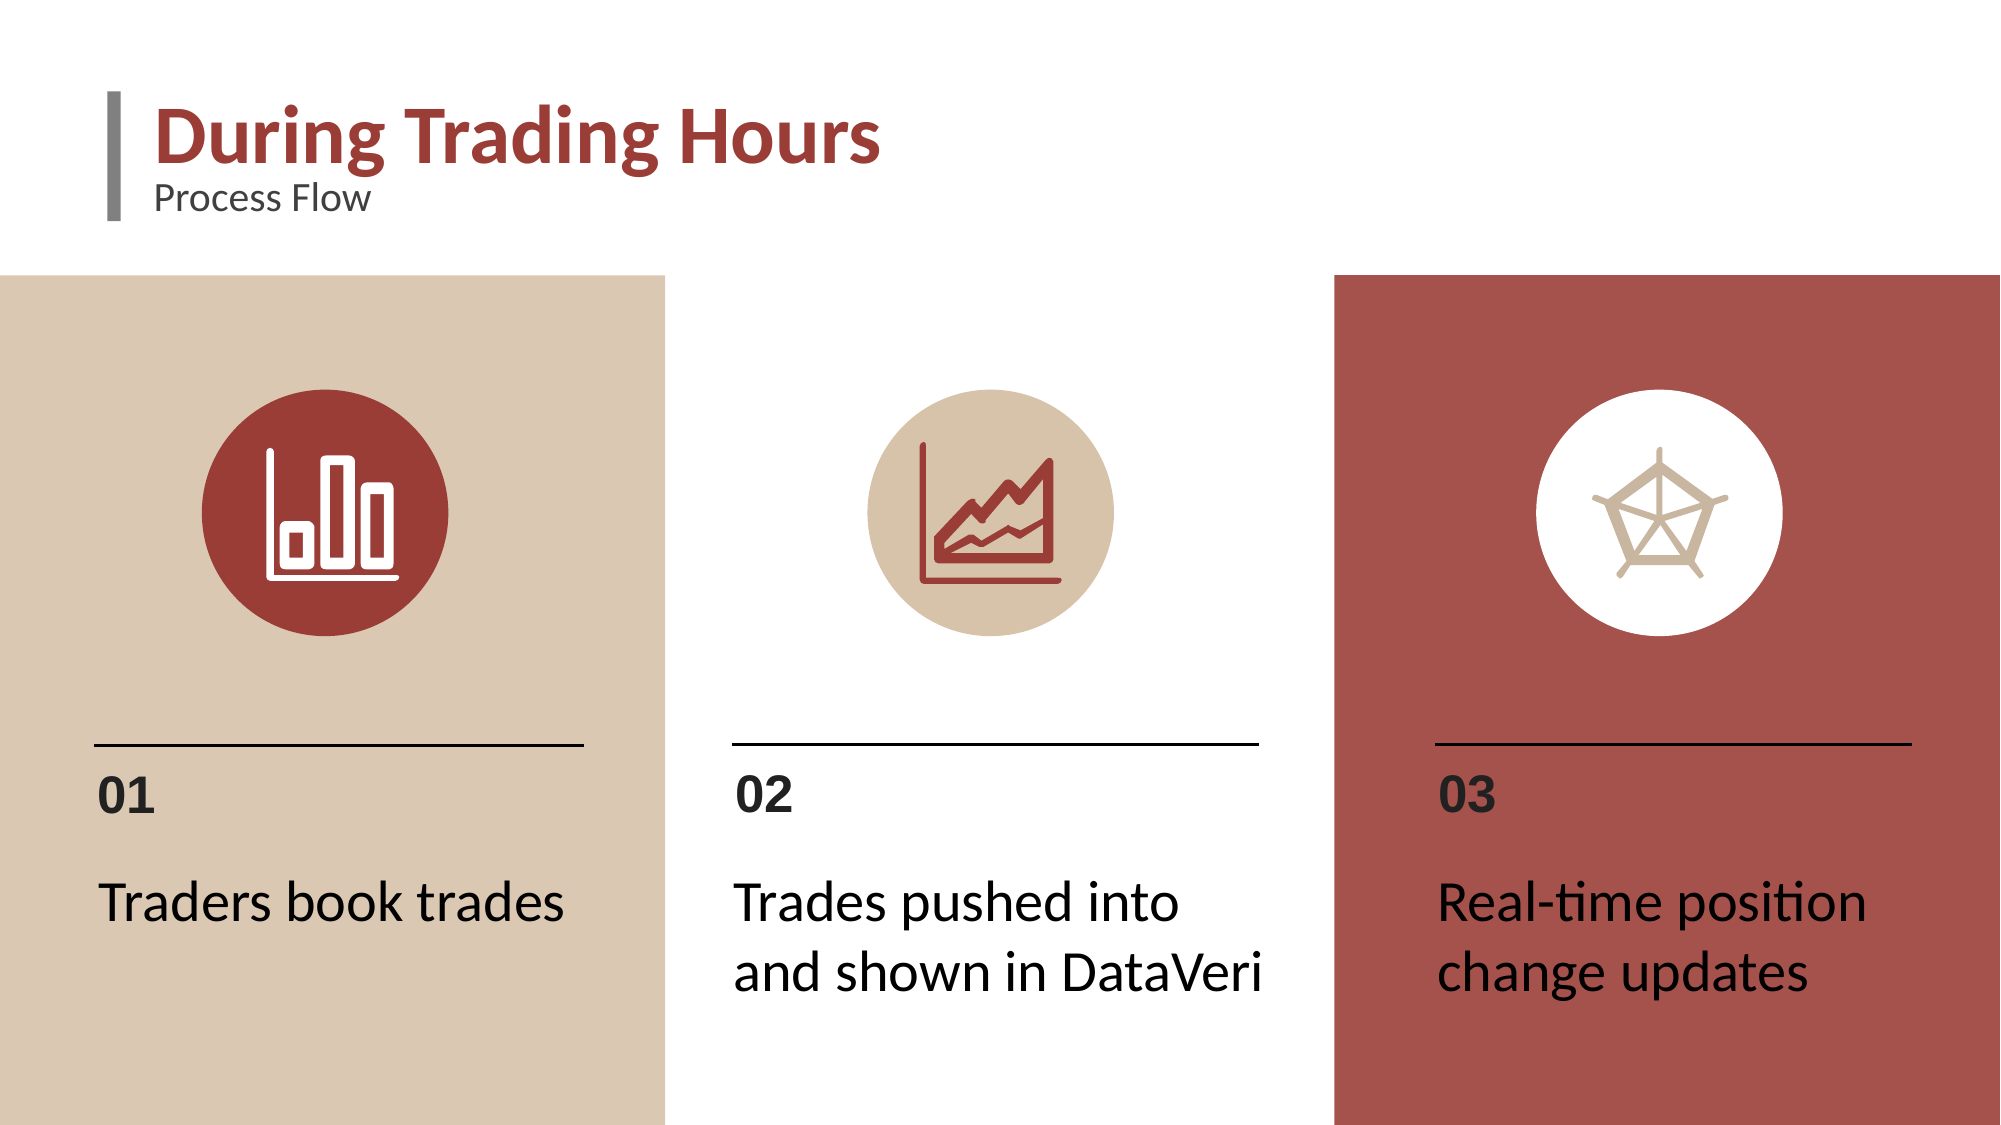

During Trading Hours

Process Flow

02
03
01
Traders book trades
Trades pushed into and shown in DataVeri
Real-time position change updates